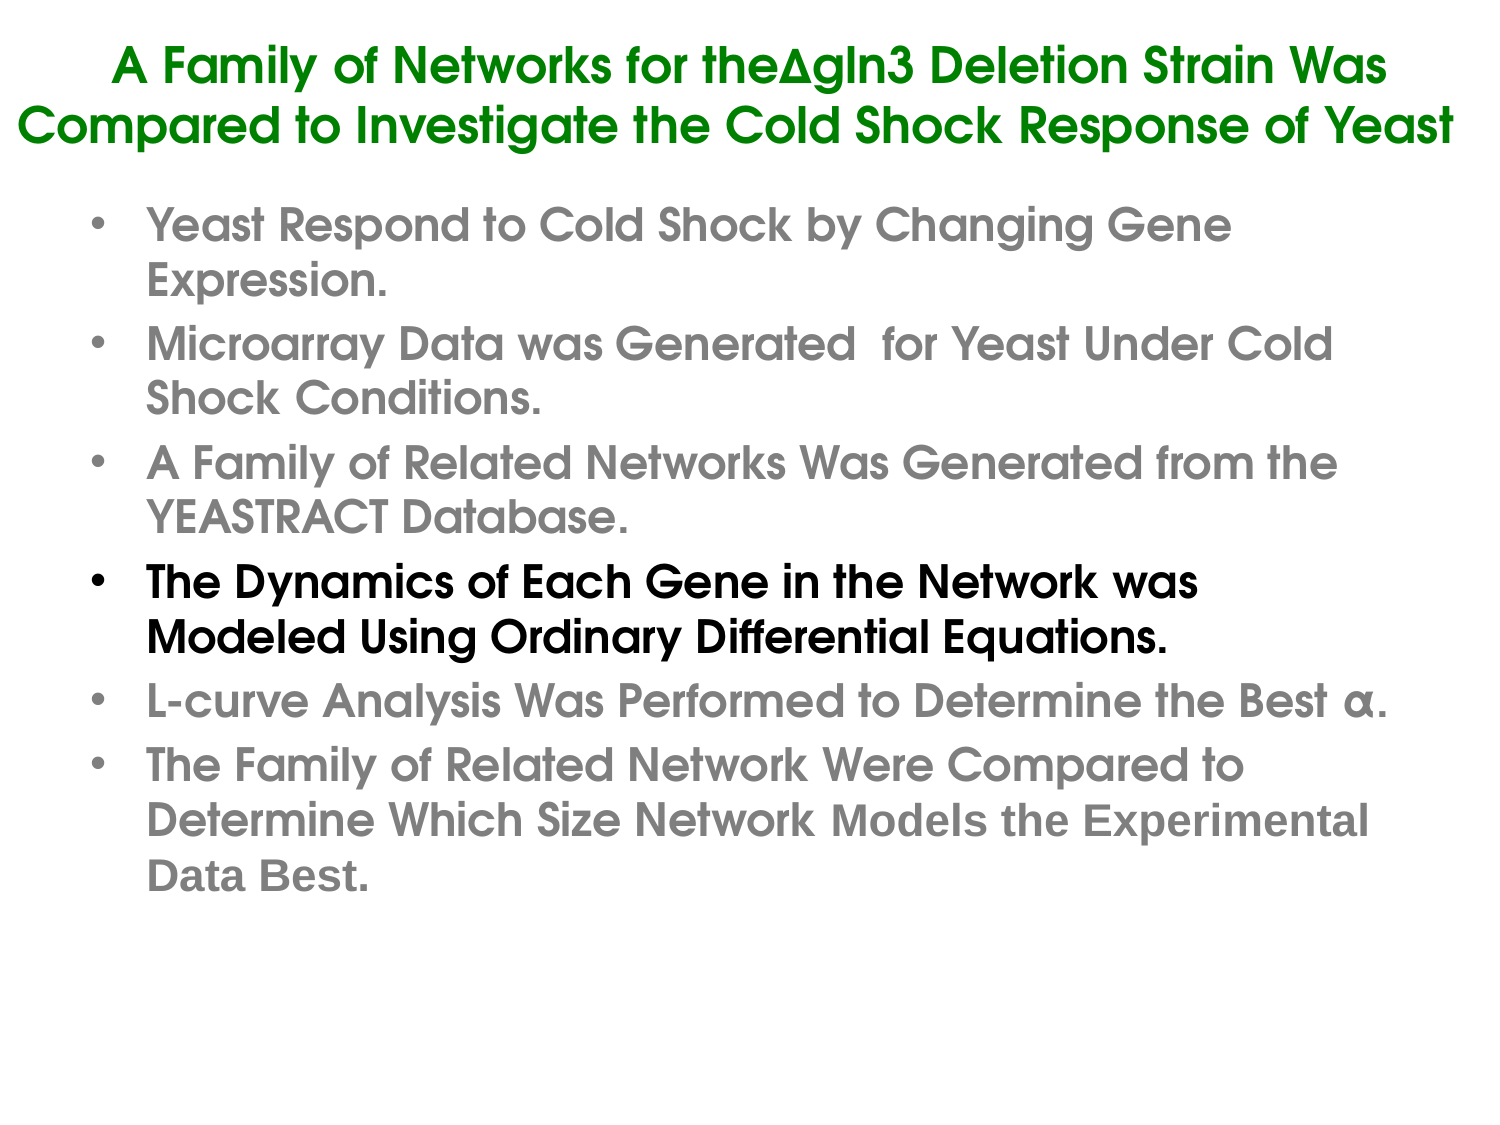

# A Family of Networks for theΔgln3 Deletion Strain Was Compared to Investigate the Cold Shock Response of Yeast
Yeast Respond to Cold Shock by Changing Gene Expression.
Microarray Data was Generated  for Yeast Under Cold Shock Conditions.
A Family of Related Networks Was Generated from the YEASTRACT Database.
The Dynamics of Each Gene in the Network was Modeled Using Ordinary Differential Equations.
L-curve Analysis Was Performed to Determine the Best α.
The Family of Related Network Were Compared to Determine Which Size Network Models the Experimental Data Best.